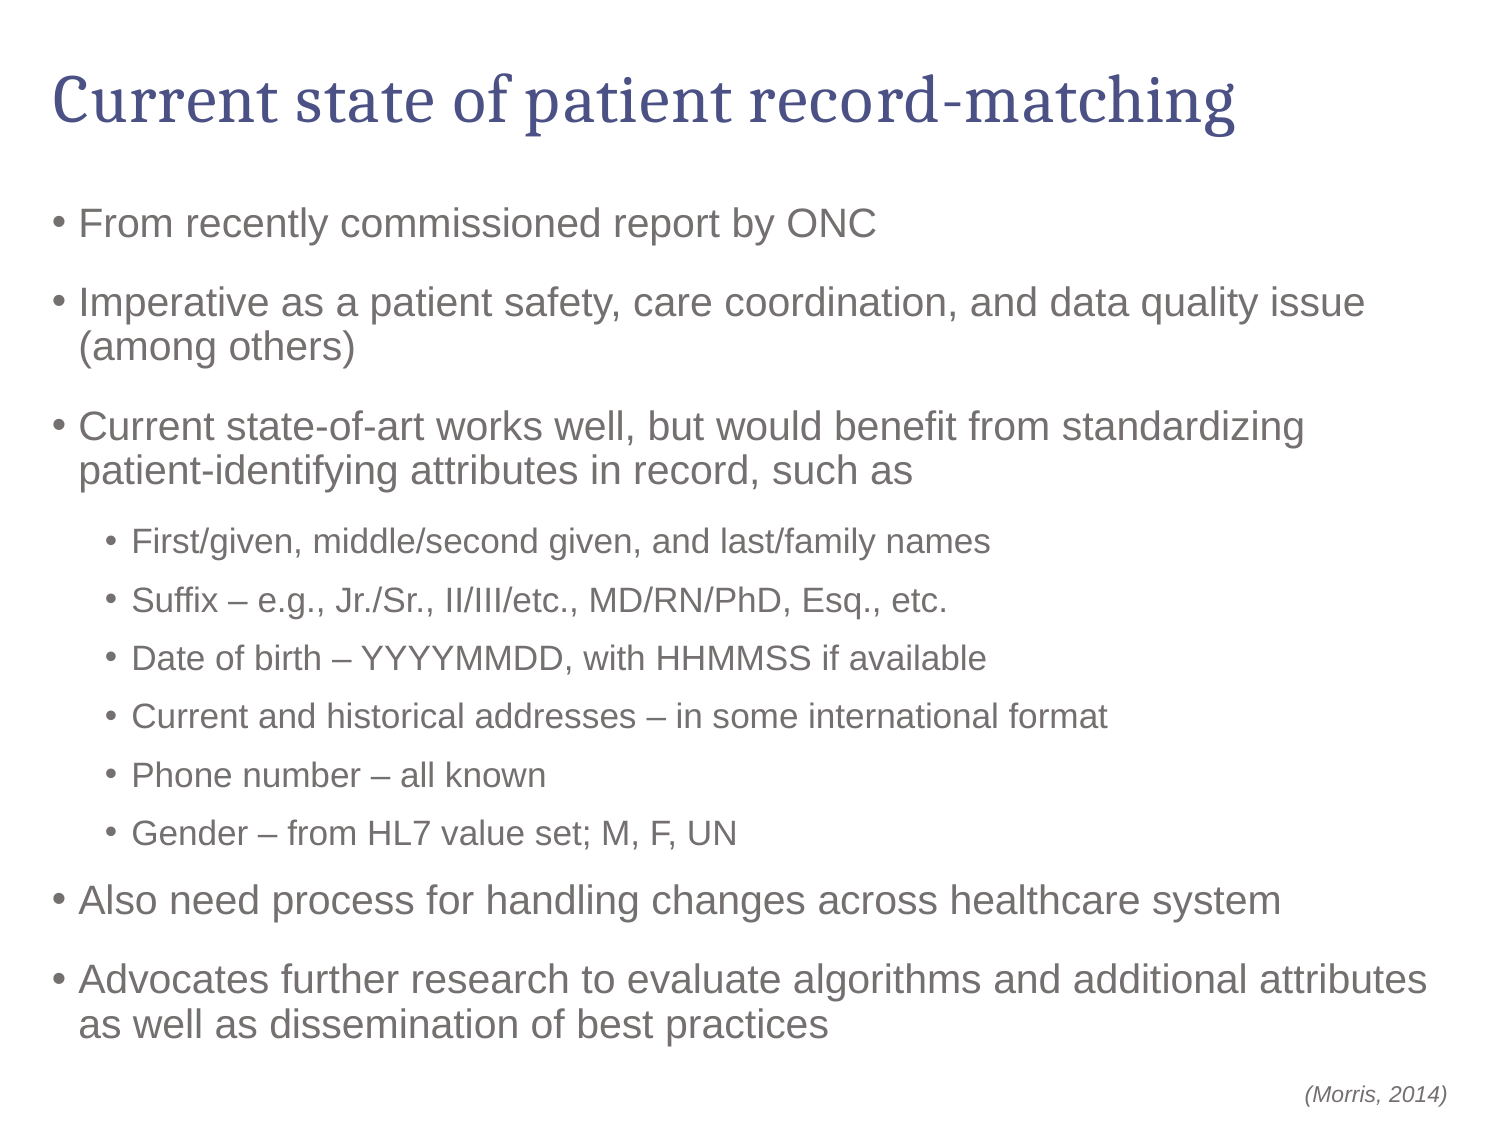

# Current state of patient record-matching
From recently commissioned report by ONC
Imperative as a patient safety, care coordination, and data quality issue (among others)
Current state-of-art works well, but would benefit from standardizing patient-identifying attributes in record, such as
First/given, middle/second given, and last/family names
Suffix – e.g., Jr./Sr., II/III/etc., MD/RN/PhD, Esq., etc.
Date of birth – YYYYMMDD, with HHMMSS if available
Current and historical addresses – in some international format
Phone number – all known
Gender – from HL7 value set; M, F, UN
Also need process for handling changes across healthcare system
Advocates further research to evaluate algorithms and additional attributes as well as dissemination of best practices
(Morris, 2014)